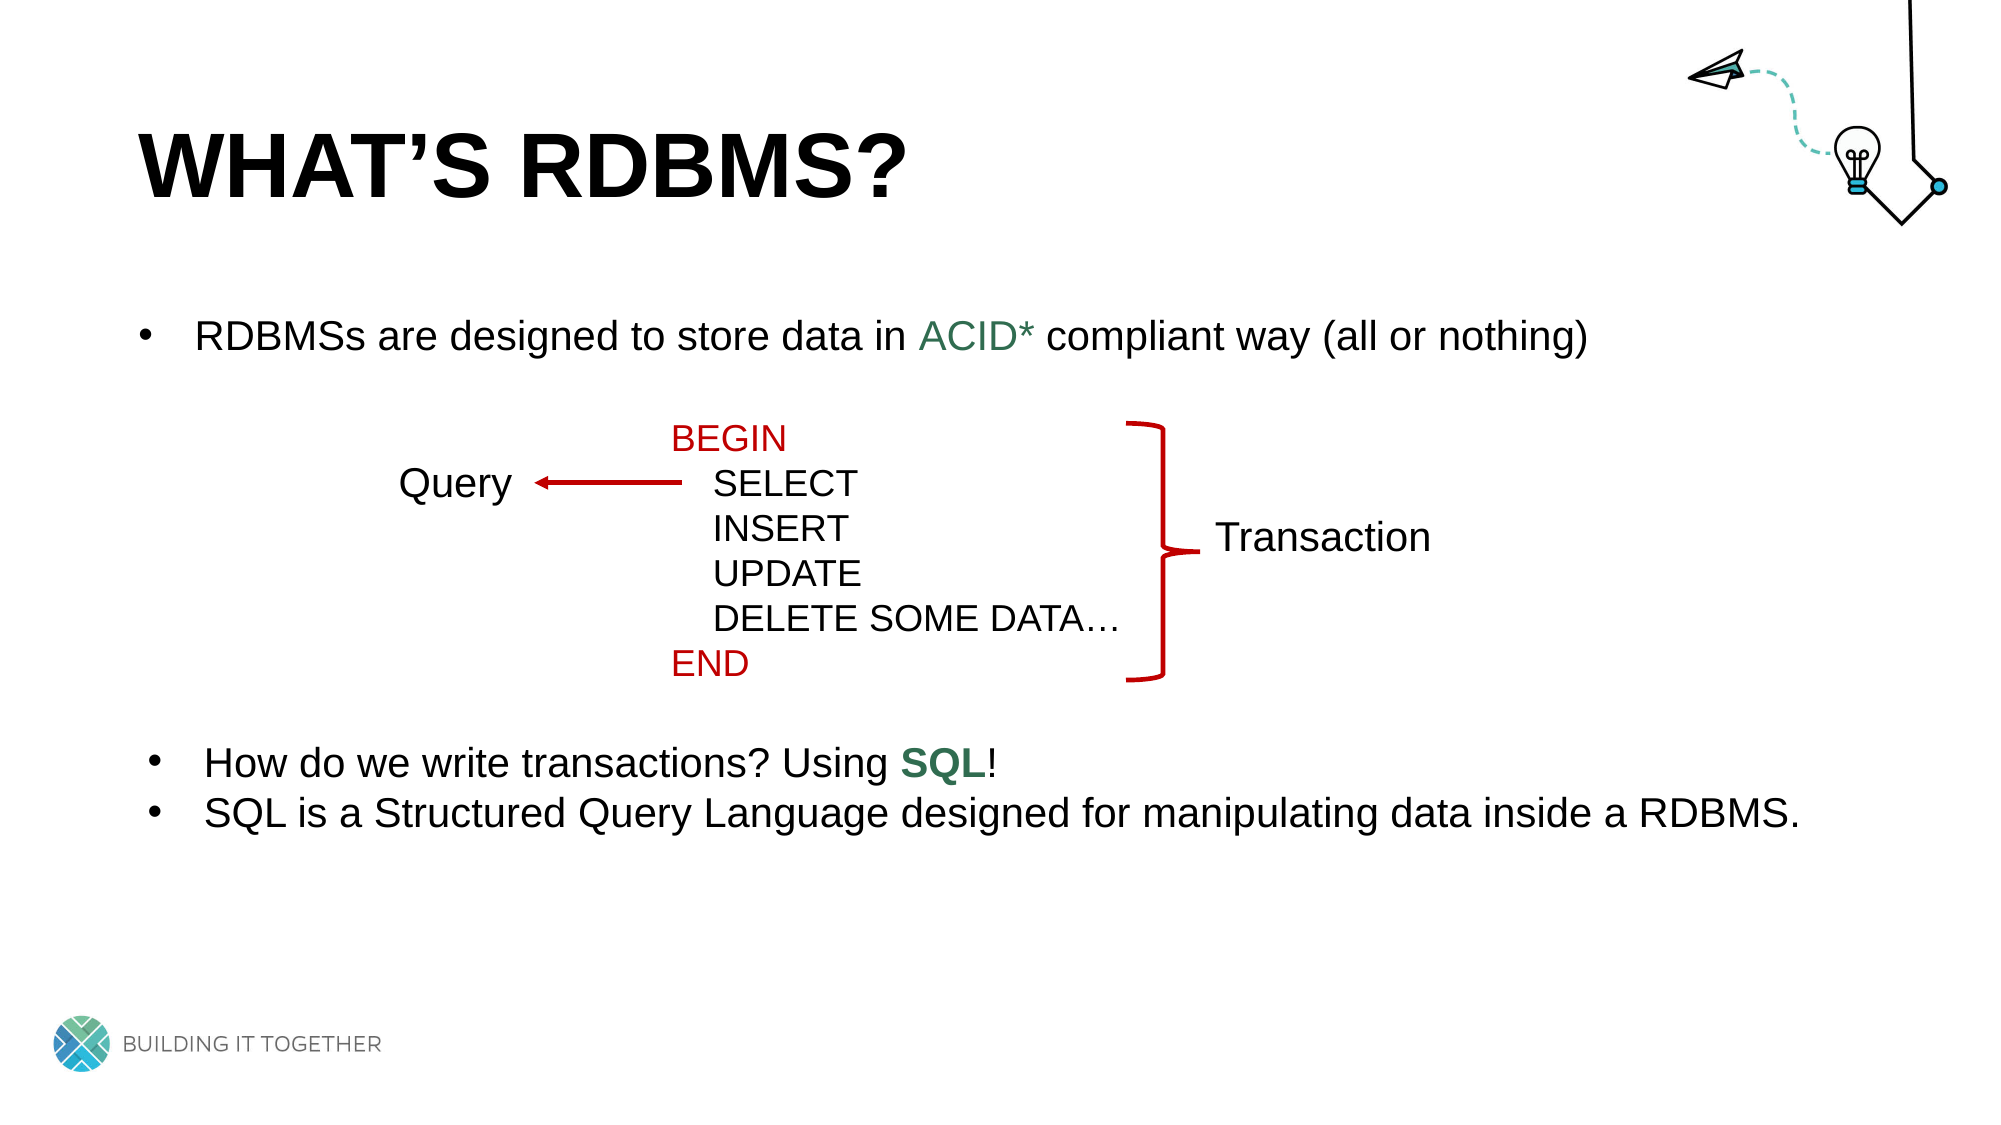

# What’s RDBMS?
RDBMSs are designed to store data in ACID* compliant way (all or nothing)

BEGIN
    SELECT
    INSERT
    UPDATE
    DELETE SOME DATA…
END

Query
Transaction
How do we write transactions? Using SQL!
SQL is a Structured Query Language designed for manipulating data inside a RDBMS.